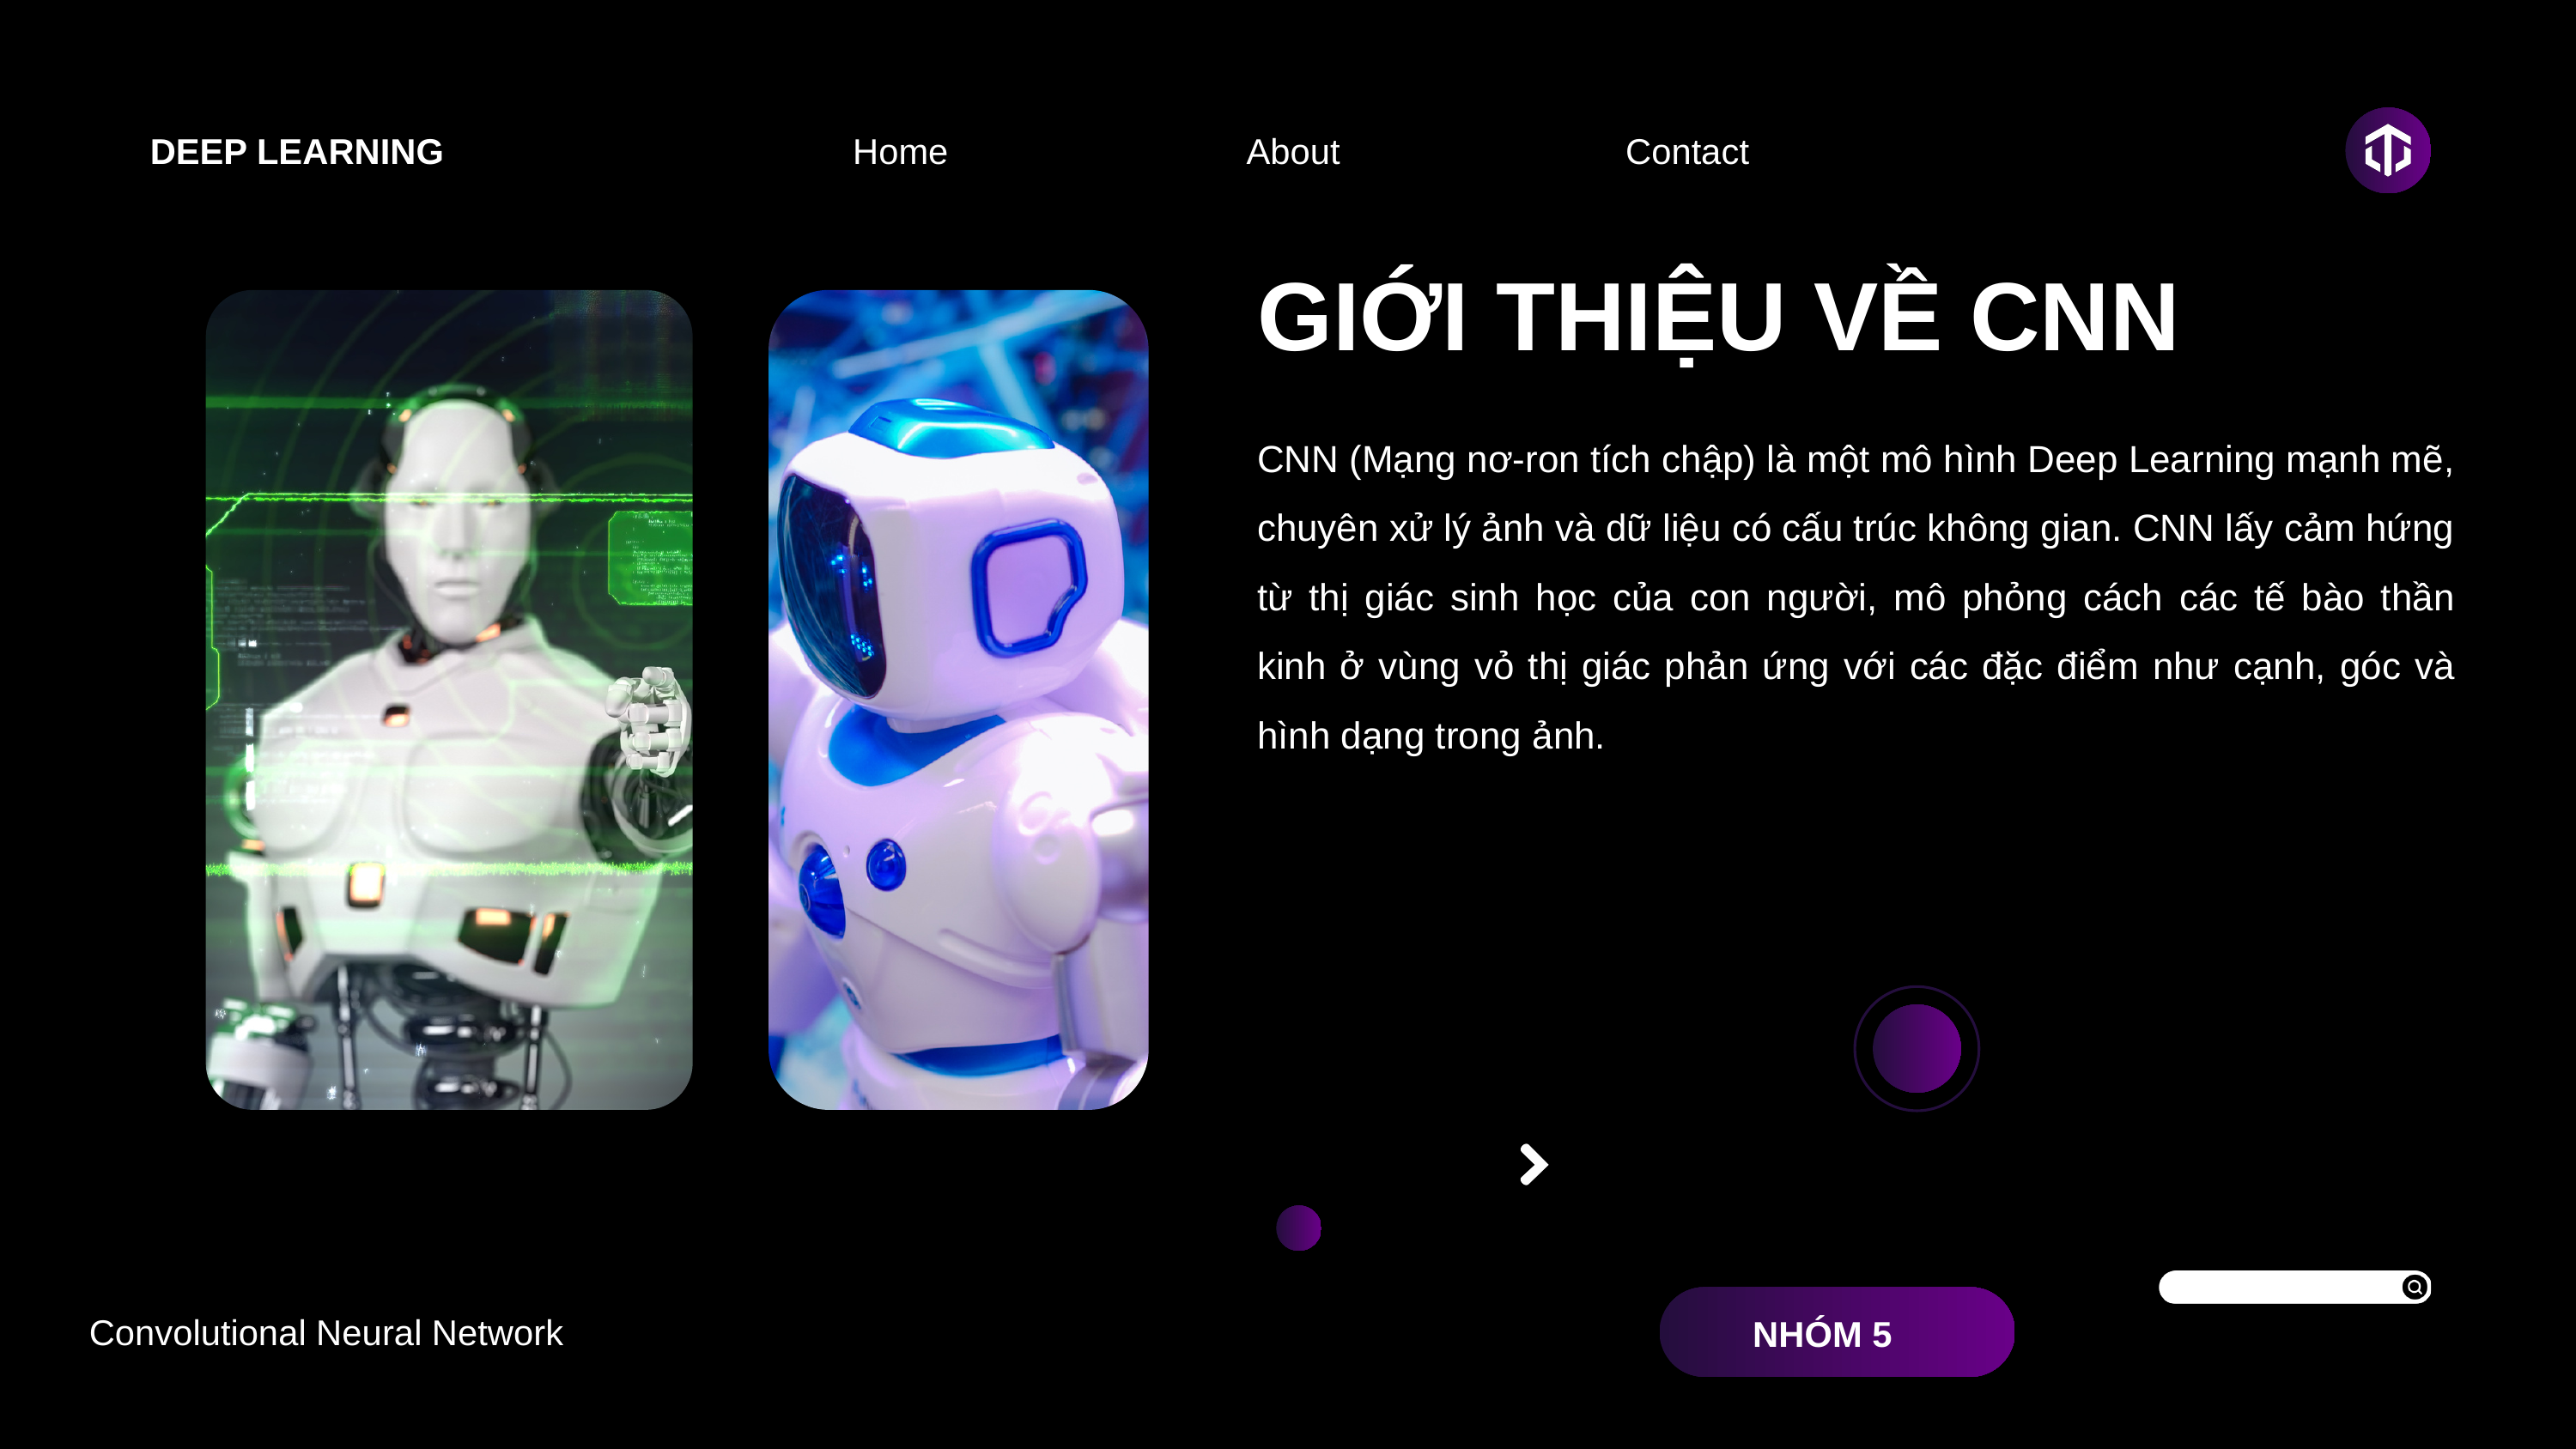

DEEP LEARNING
Home
About
Contact

GIỚI THIỆU VỀ CNN

CNN (Mạng nơ-ron tích chập) là một mô hình Deep Learning mạnh mẽ, chuyên xử lý ảnh và dữ liệu có cấu trúc không gian. CNN lấy cảm hứng từ thị giác sinh học của con người, mô phỏng cách các tế bào thần kinh ở vùng vỏ thị giác phản ứng với các đặc điểm như cạnh, góc và hình dạng trong ảnh.

NHÓM 5
Convolutional Neural Network